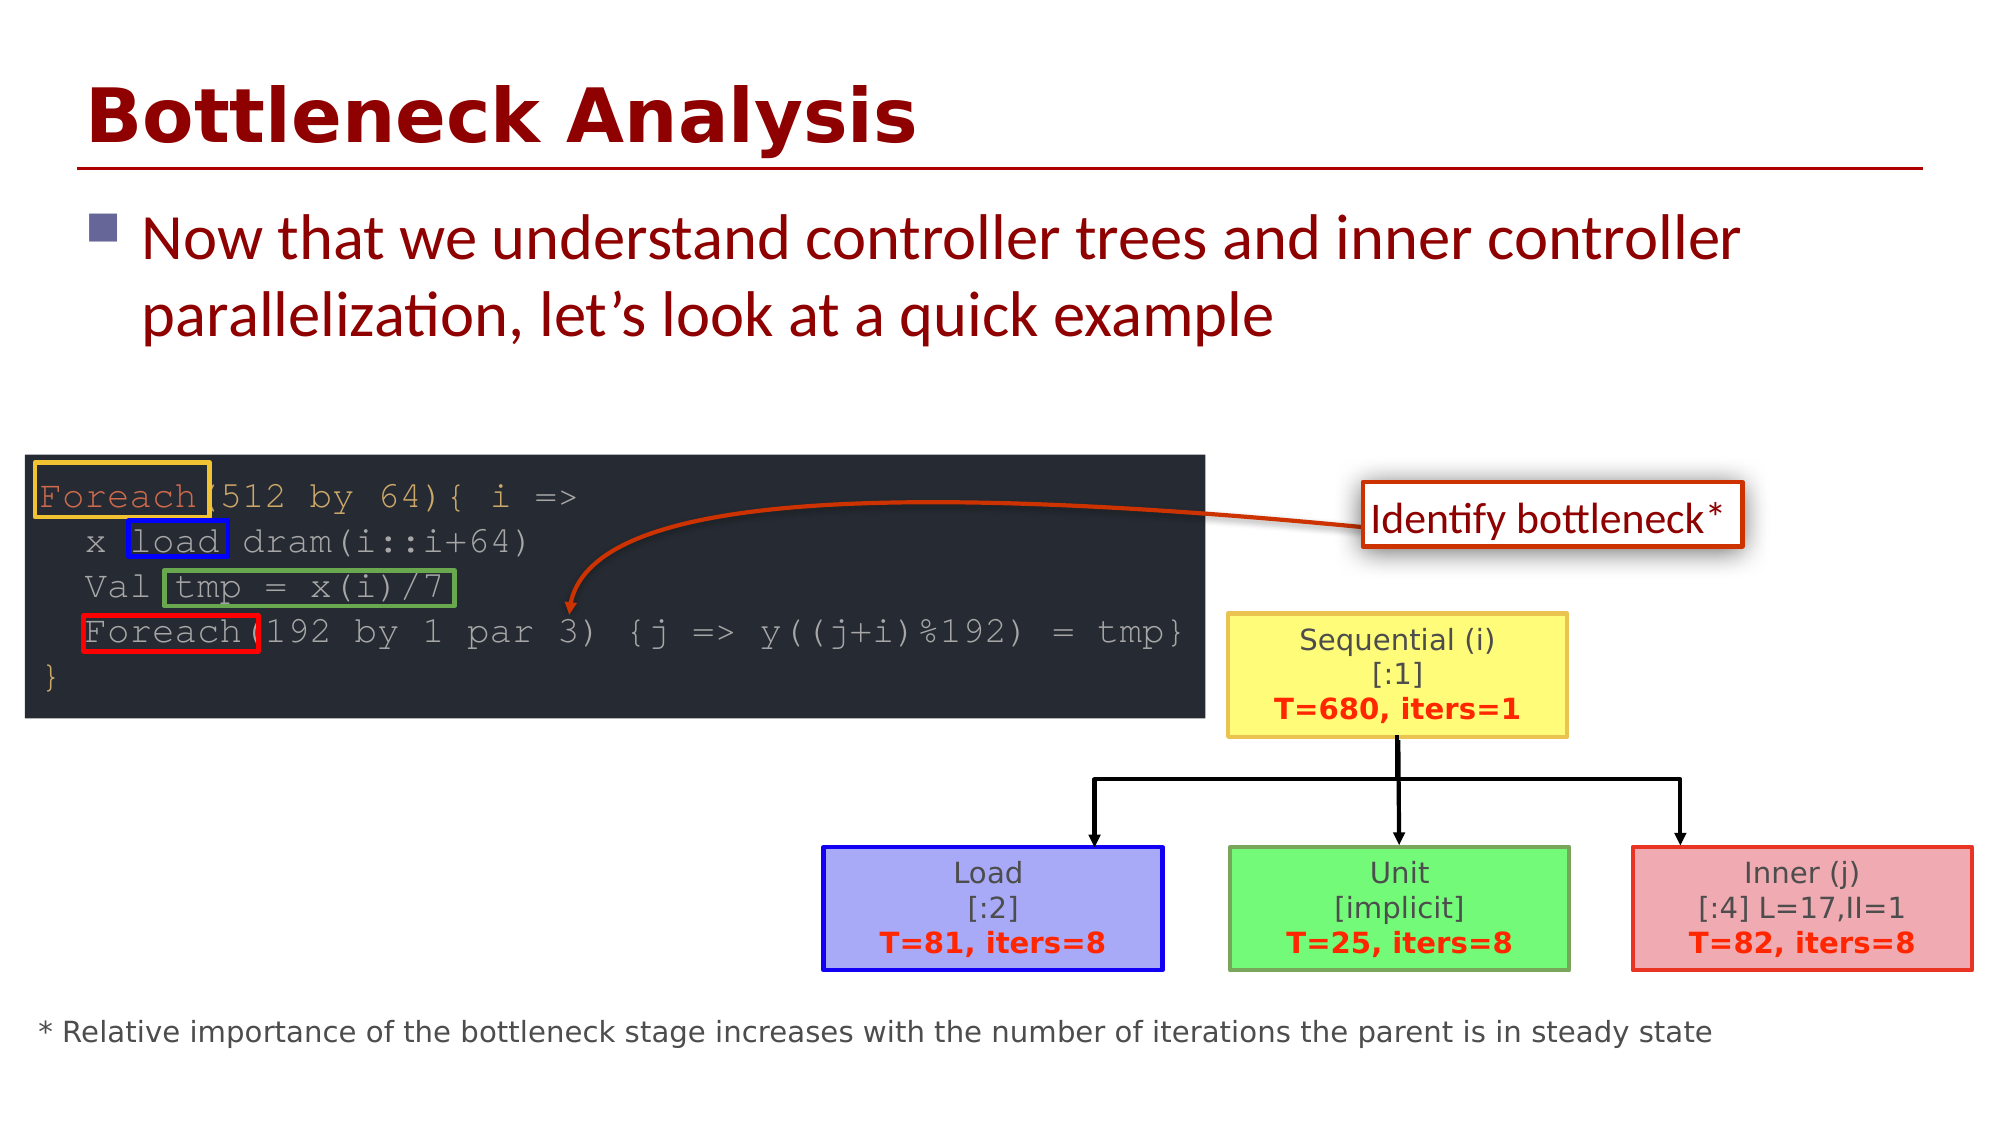

# Bottleneck Analysis
Now that we understand controller trees and inner controller parallelization, let’s look at a quick example

Foreach(512 by 64){ i =>
  x load dram(i::i+64)
  Val tmp = x(i)/7
  Foreach(192 by 1 par 3) {j => y((j+i)%192) = tmp}
}

Identify bottleneck*

Sequential (i)
[:1]
T=680, iters=1

Load
[:2]
T=81, iters=8
Unit
[implicit]
T=25, iters=8
Inner (j)
[:4] L=17,II=1
T=82, iters=8
* Relative importance of the bottleneck stage increases with the number of iterations the parent is in steady state
90